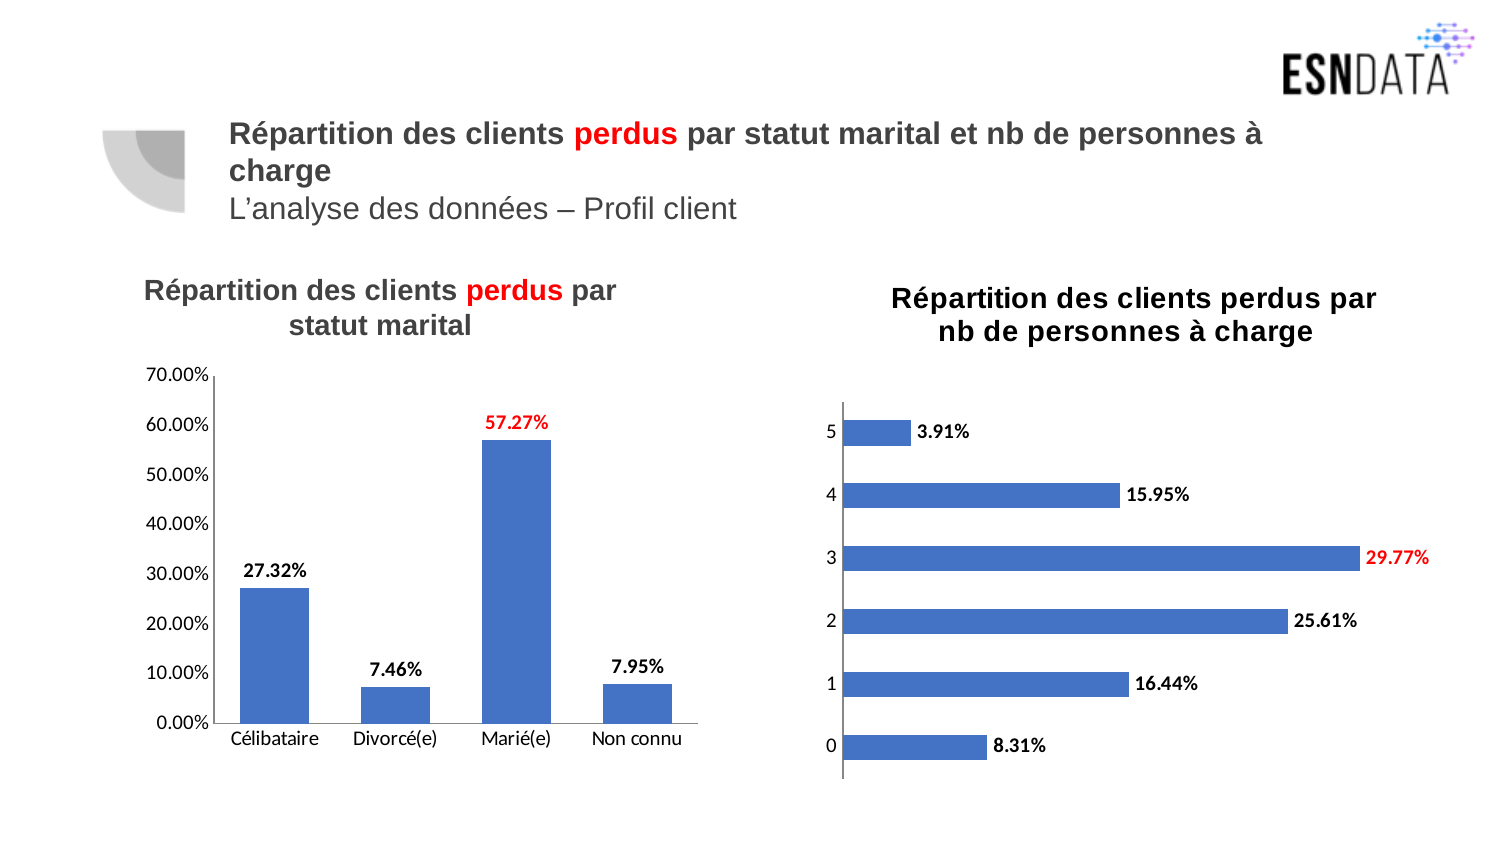

# Répartition des clients perdus par statut marital et nb de personnes à charge L’analyse des données – Profil client
Répartition des clients perdus par statut marital

### Chart: Répartition des clients perdus par nb de personnes à charge

| Category | Total |
|---|---|
| 0 | 0.08312958435207823 |
| 1 | 0.16442542787286063 |
| 2 | 0.2561124694376528 |
| 3 | 0.29767726161369196 |
| 4 | 0.15953545232273839 |
| 5 | 0.039119804400977995 |

### Chart

| Category | Total |
|---|---|
| Célibataire | 0.2732273838630807 |
| Divorcé(e) | 0.0745721271393643 |
| Marié(e) | 0.5727383863080685 |
| Non connu | 0.07946210268948656 |